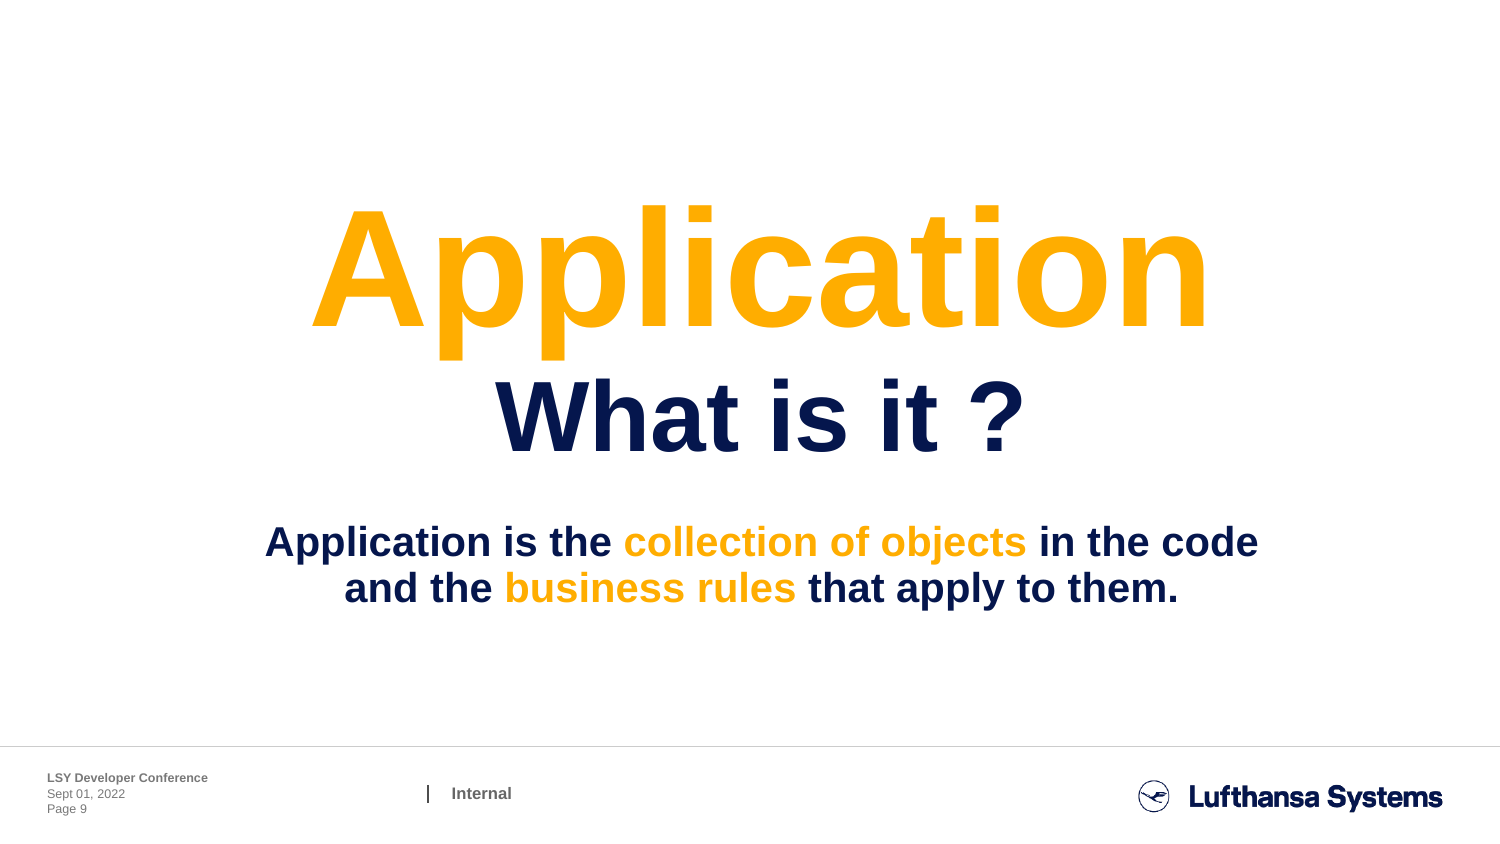

Application
What is it ?

Application is the collection of objects in the code and the business rules that apply to them.
LSY Developer Conference
Sept 01, 2022
Page 9